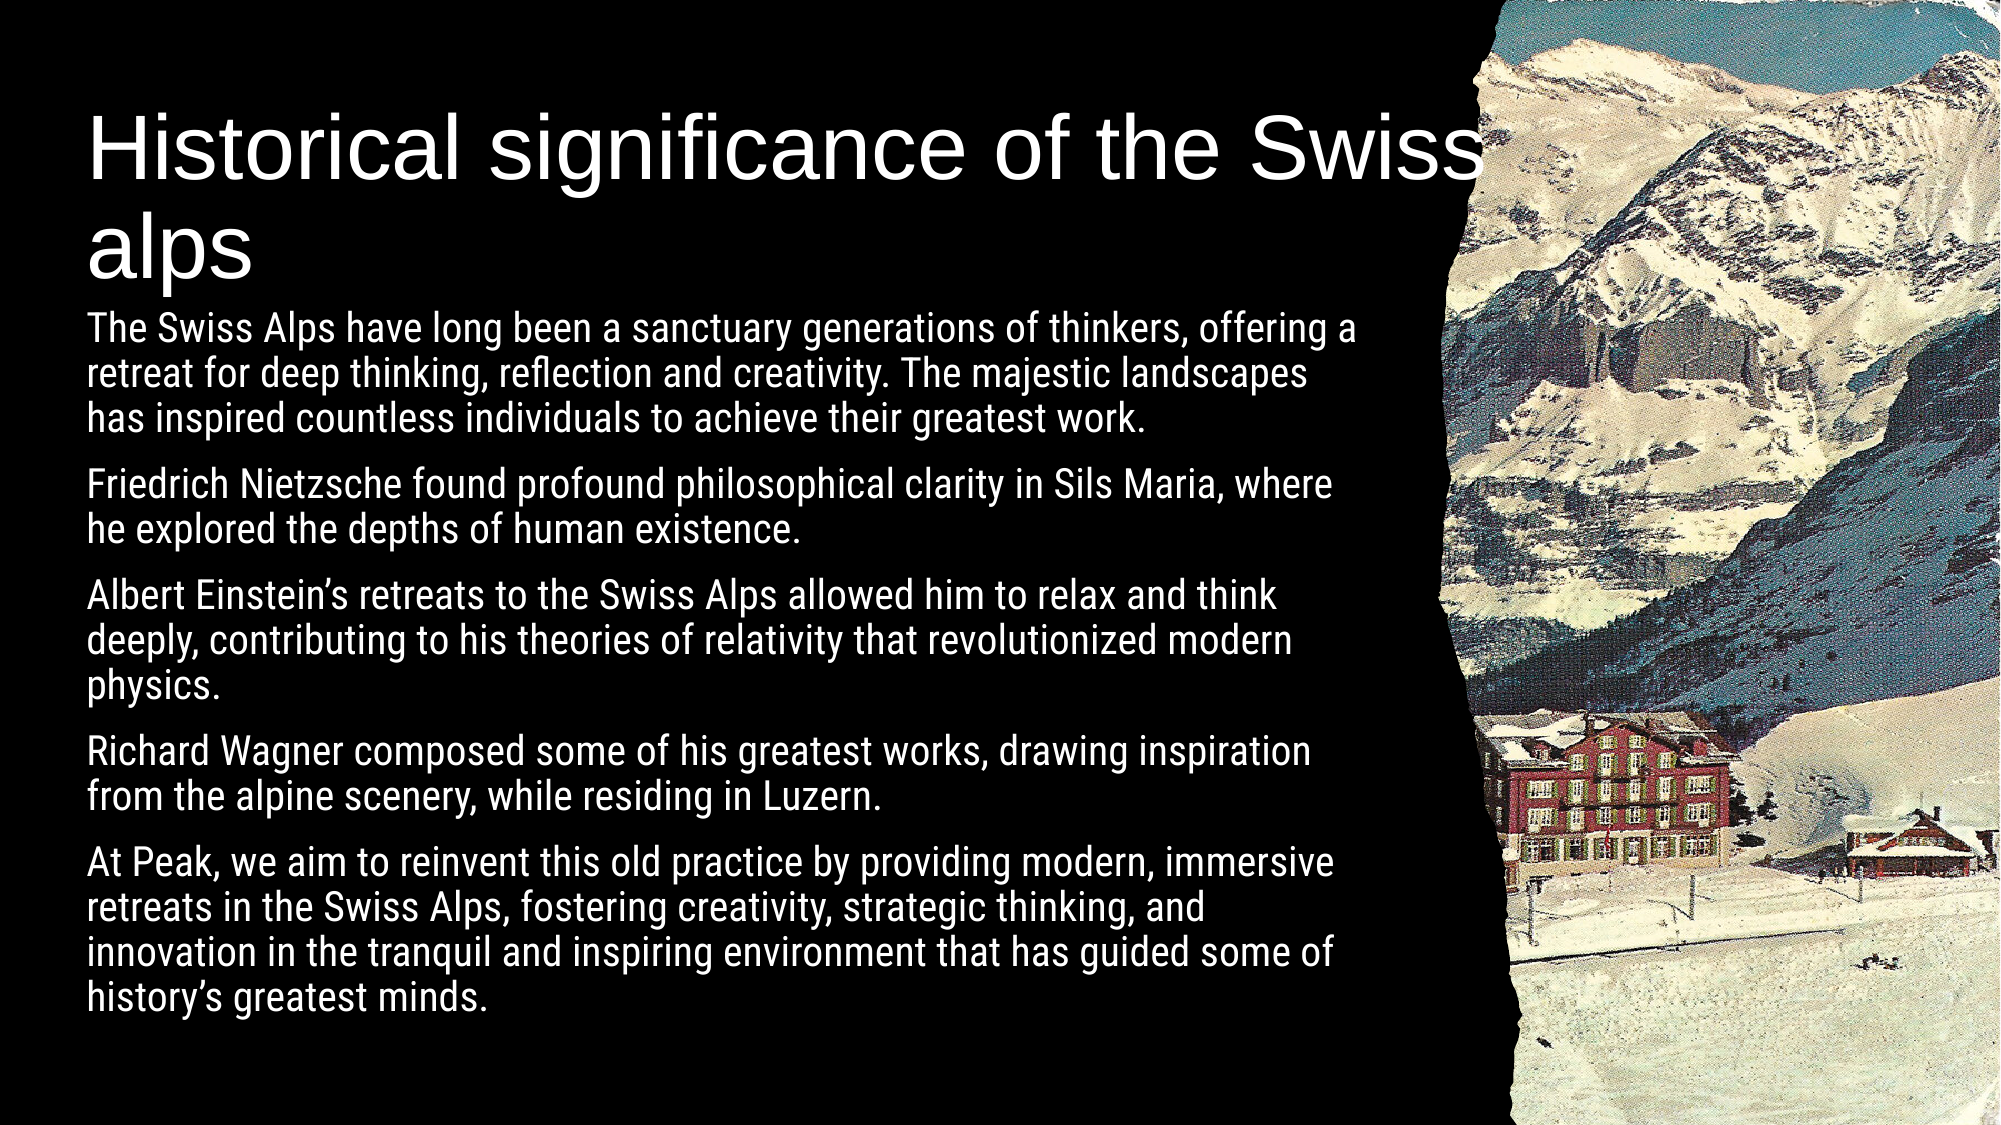

# Historical significance of the Swiss alps
The Swiss Alps have long been a sanctuary generations of thinkers, offering a retreat for deep thinking, reflection and creativity. The majestic landscapes has inspired countless individuals to achieve their greatest work.
Friedrich Nietzsche found profound philosophical clarity in Sils Maria, where he explored the depths of human existence.
Albert Einstein’s retreats to the Swiss Alps allowed him to relax and think deeply, contributing to his theories of relativity that revolutionized modern physics.
Richard Wagner composed some of his greatest works, drawing inspiration from the alpine scenery, while residing in Luzern.
At Peak, we aim to reinvent this old practice by providing modern, immersive retreats in the Swiss Alps, fostering creativity, strategic thinking, and innovation in the tranquil and inspiring environment that has guided some of history’s greatest minds.